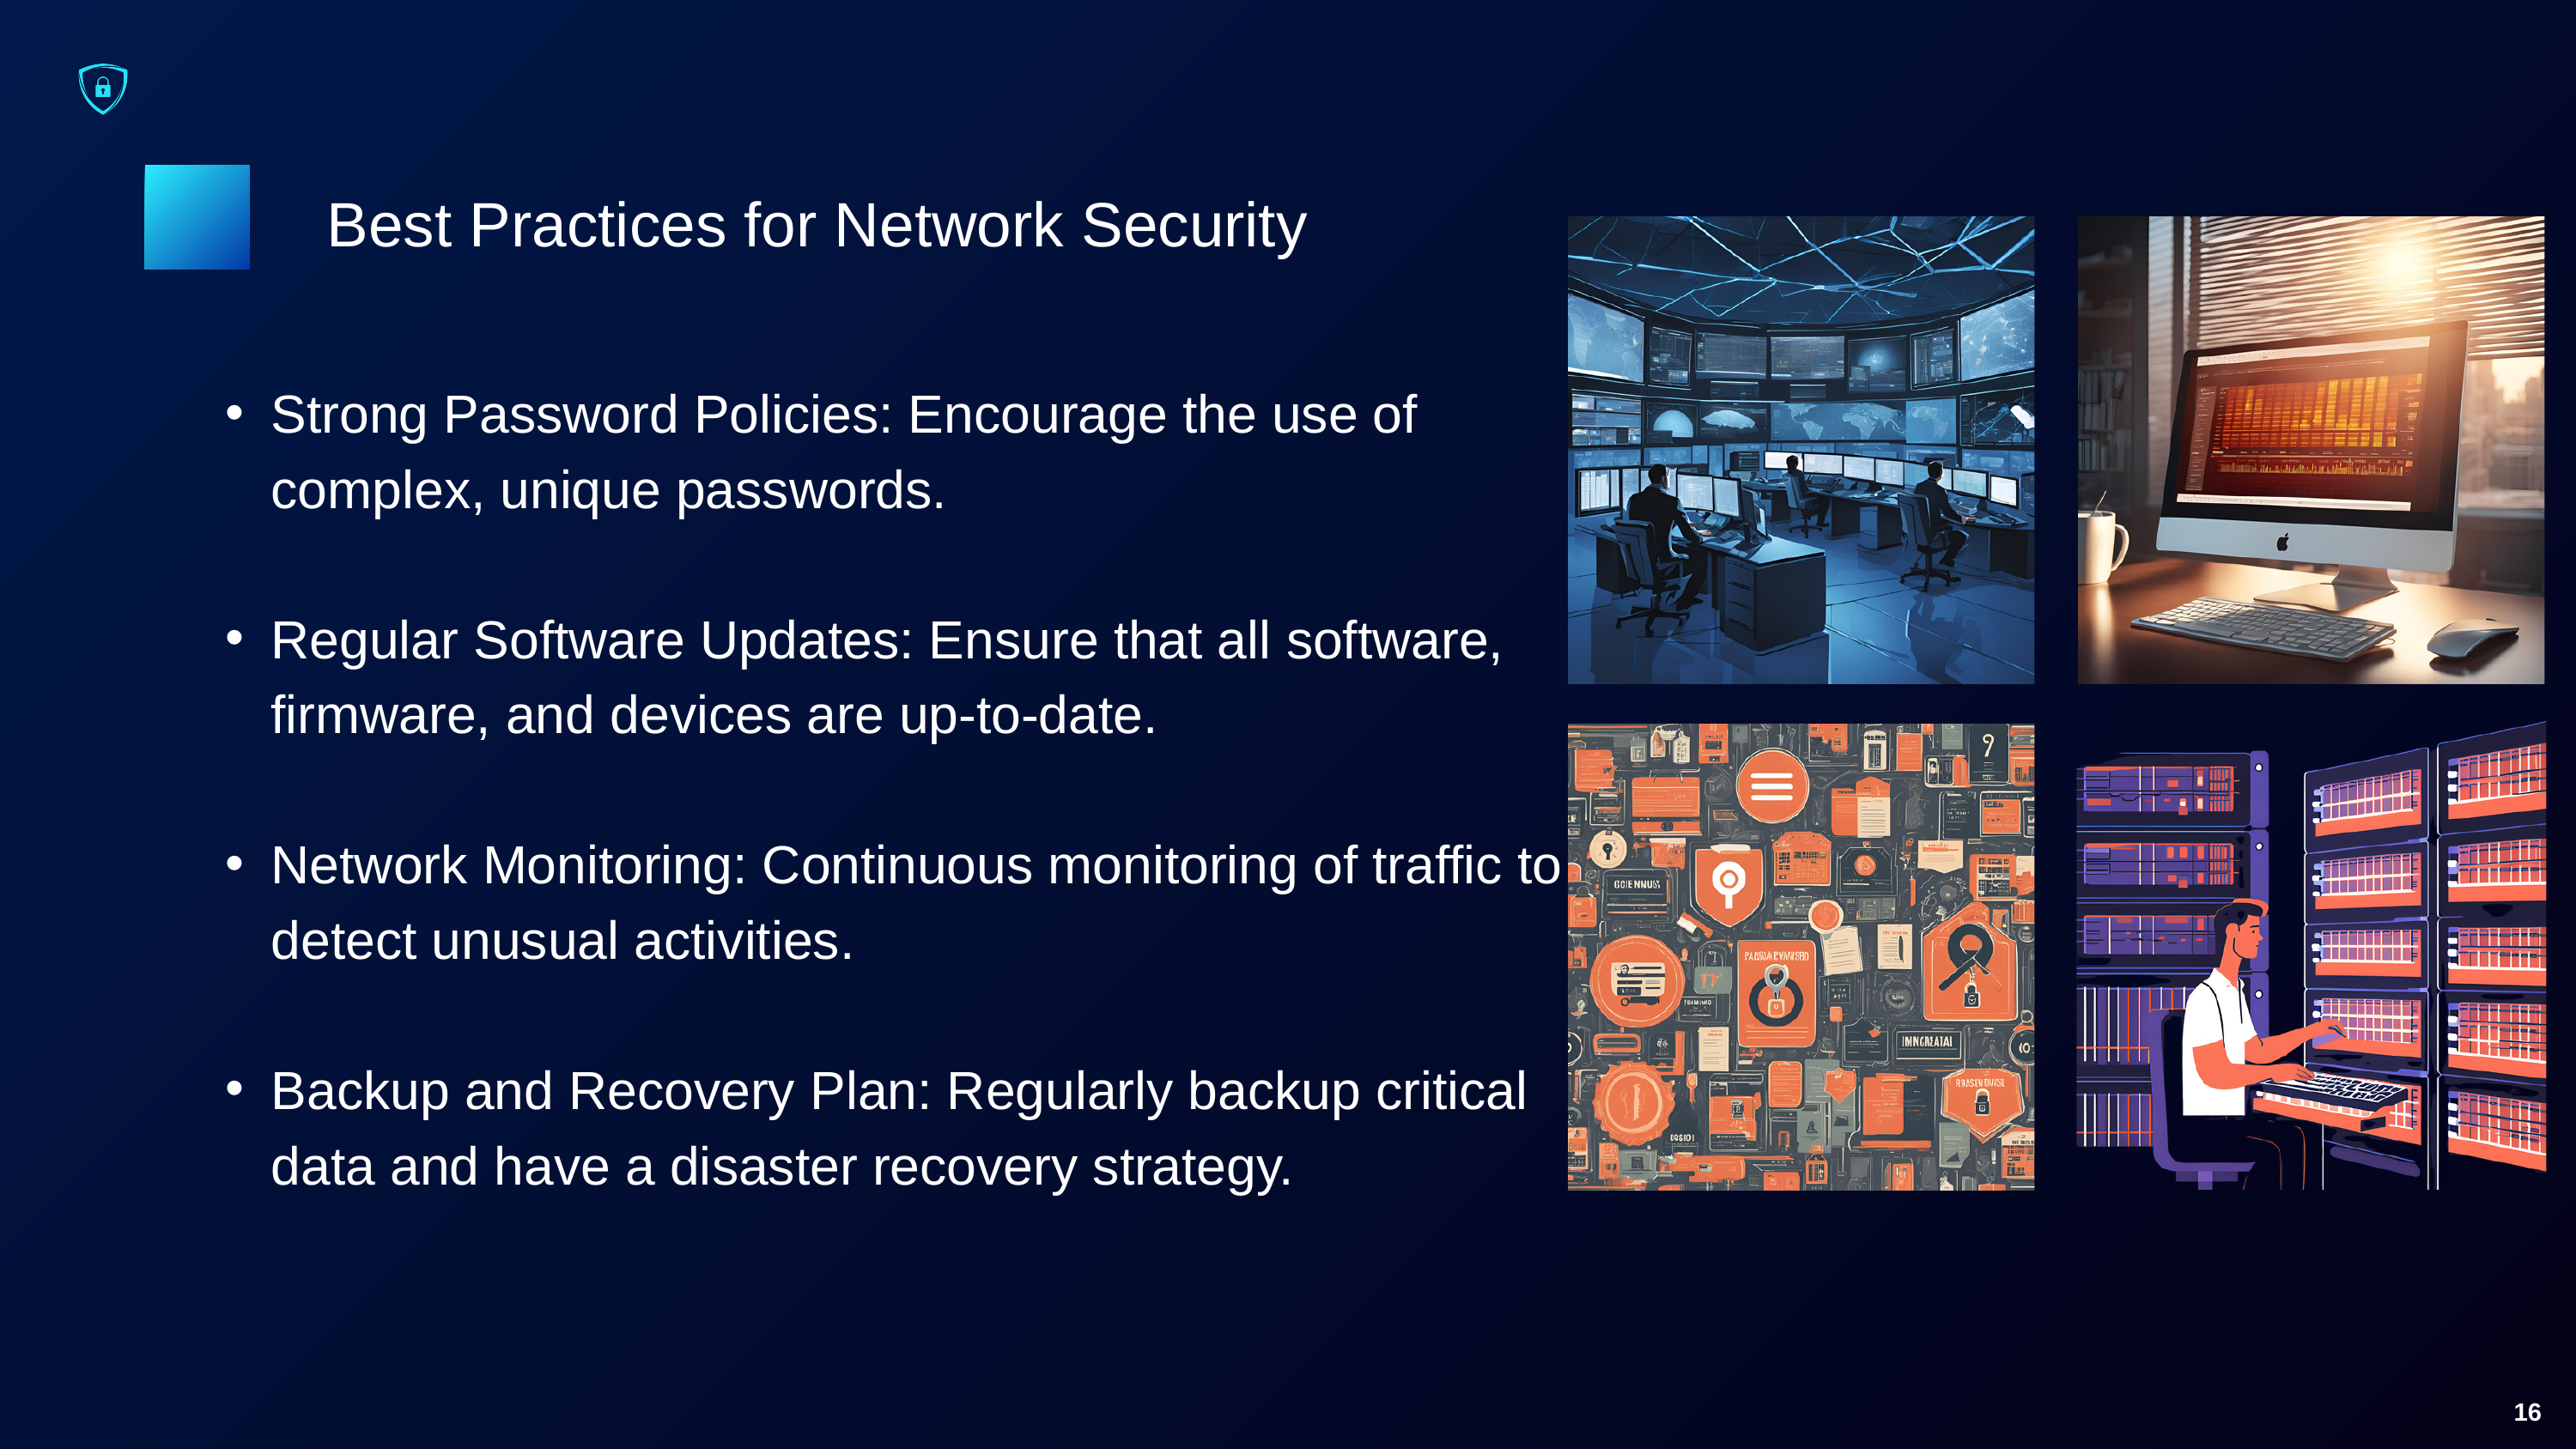

Best Practices for Network Security

Strong Password Policies: Encourage the use of complex, unique passwords.

Regular Software Updates: Ensure that all software, firmware, and devices are up-to-date.

Network Monitoring: Continuous monitoring of traffic to detect unusual activities.

Backup and Recovery Plan: Regularly backup critical data and have a disaster recovery strategy.

16